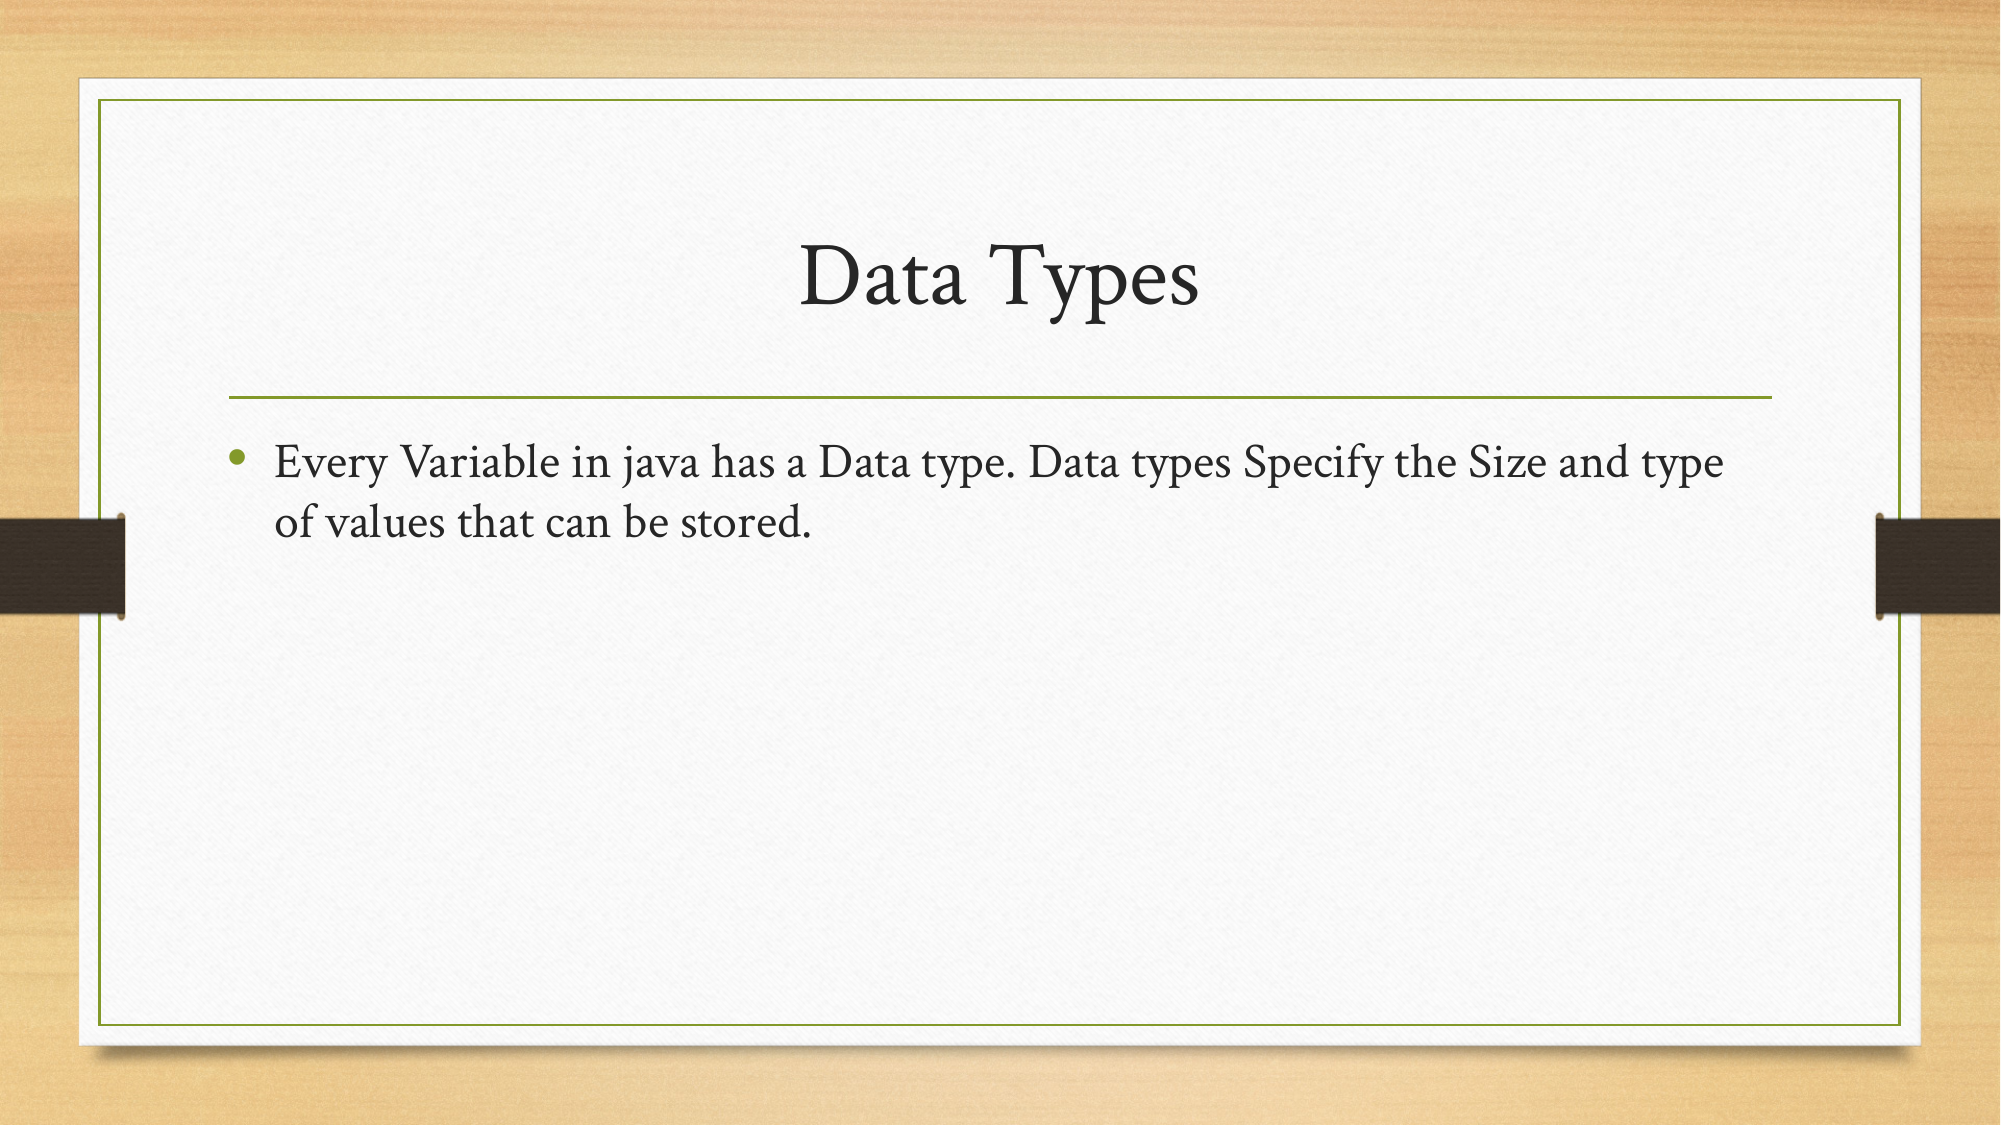

# Data Types
Every Variable in java has a Data type. Data types Specify the Size and type of values that can be stored.